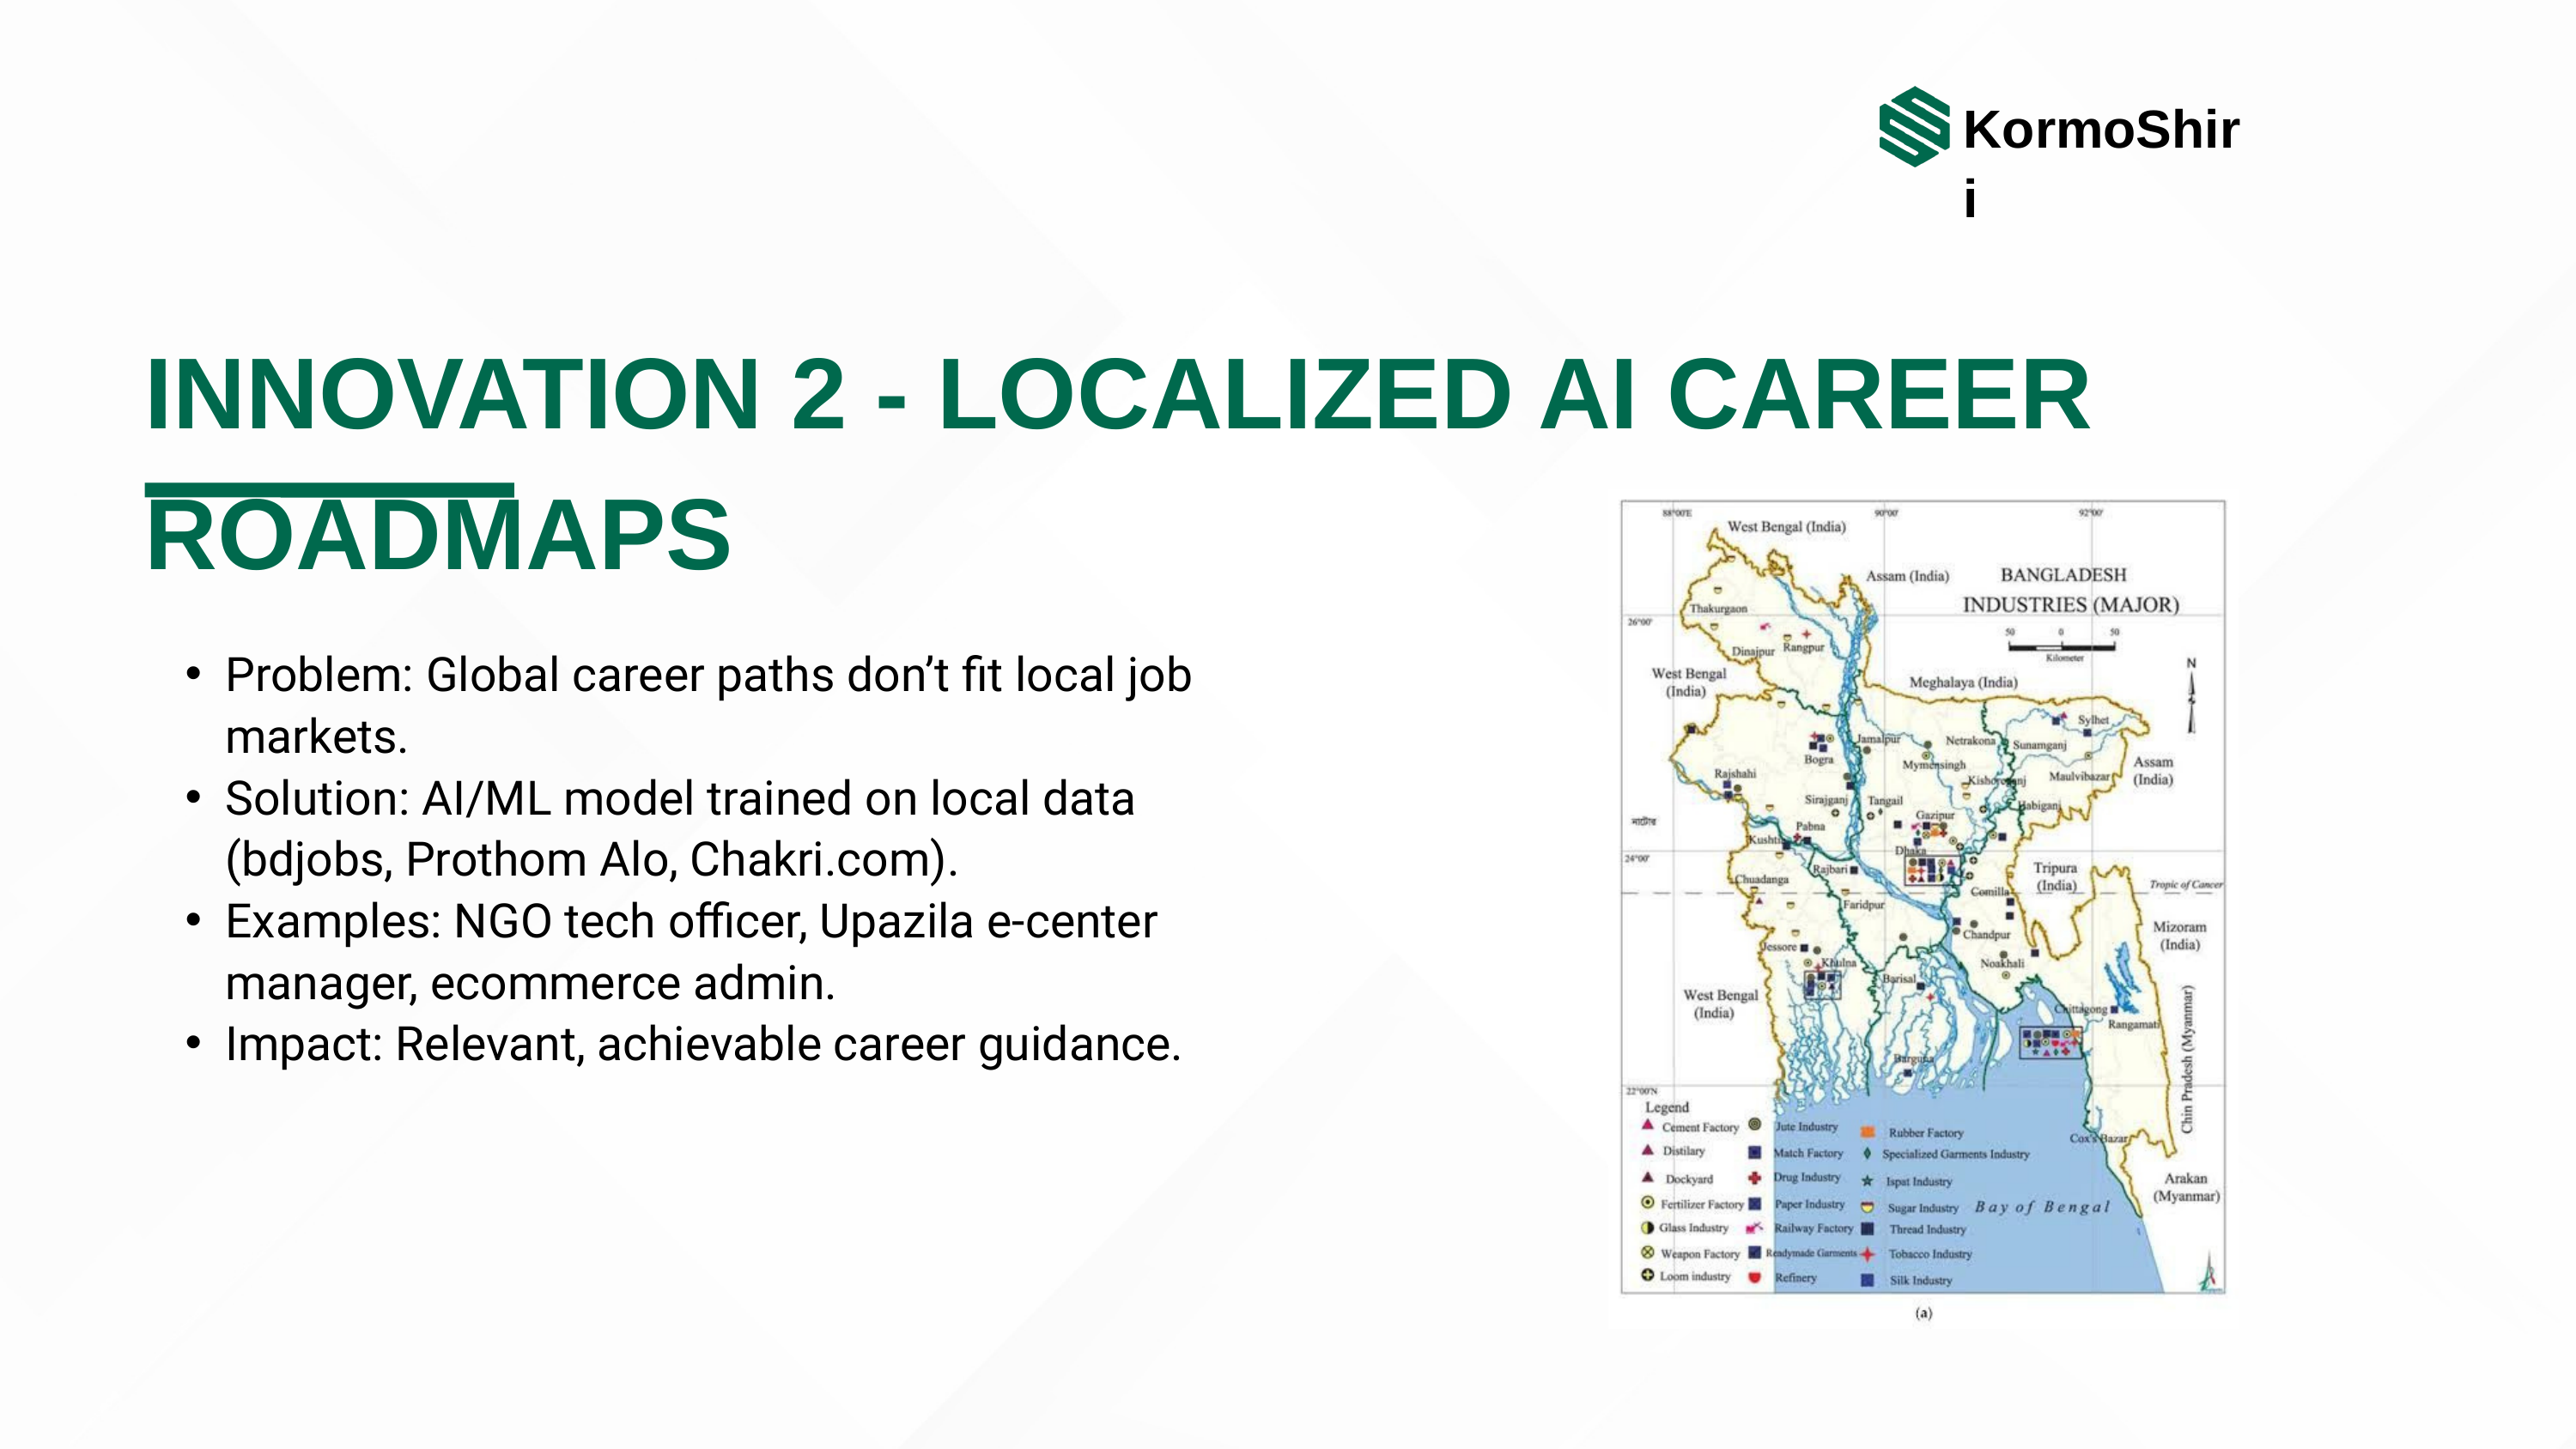

KormoShiri
INNOVATION 2 - LOCALIZED AI CAREER ROADMAPS

Problem: Global career paths don’t fit local job markets.
Solution: AI/ML model trained on local data (bdjobs, Prothom Alo, Chakri.com).
Examples: NGO tech officer, Upazila e-center manager, ecommerce admin.
Impact: Relevant, achievable career guidance.